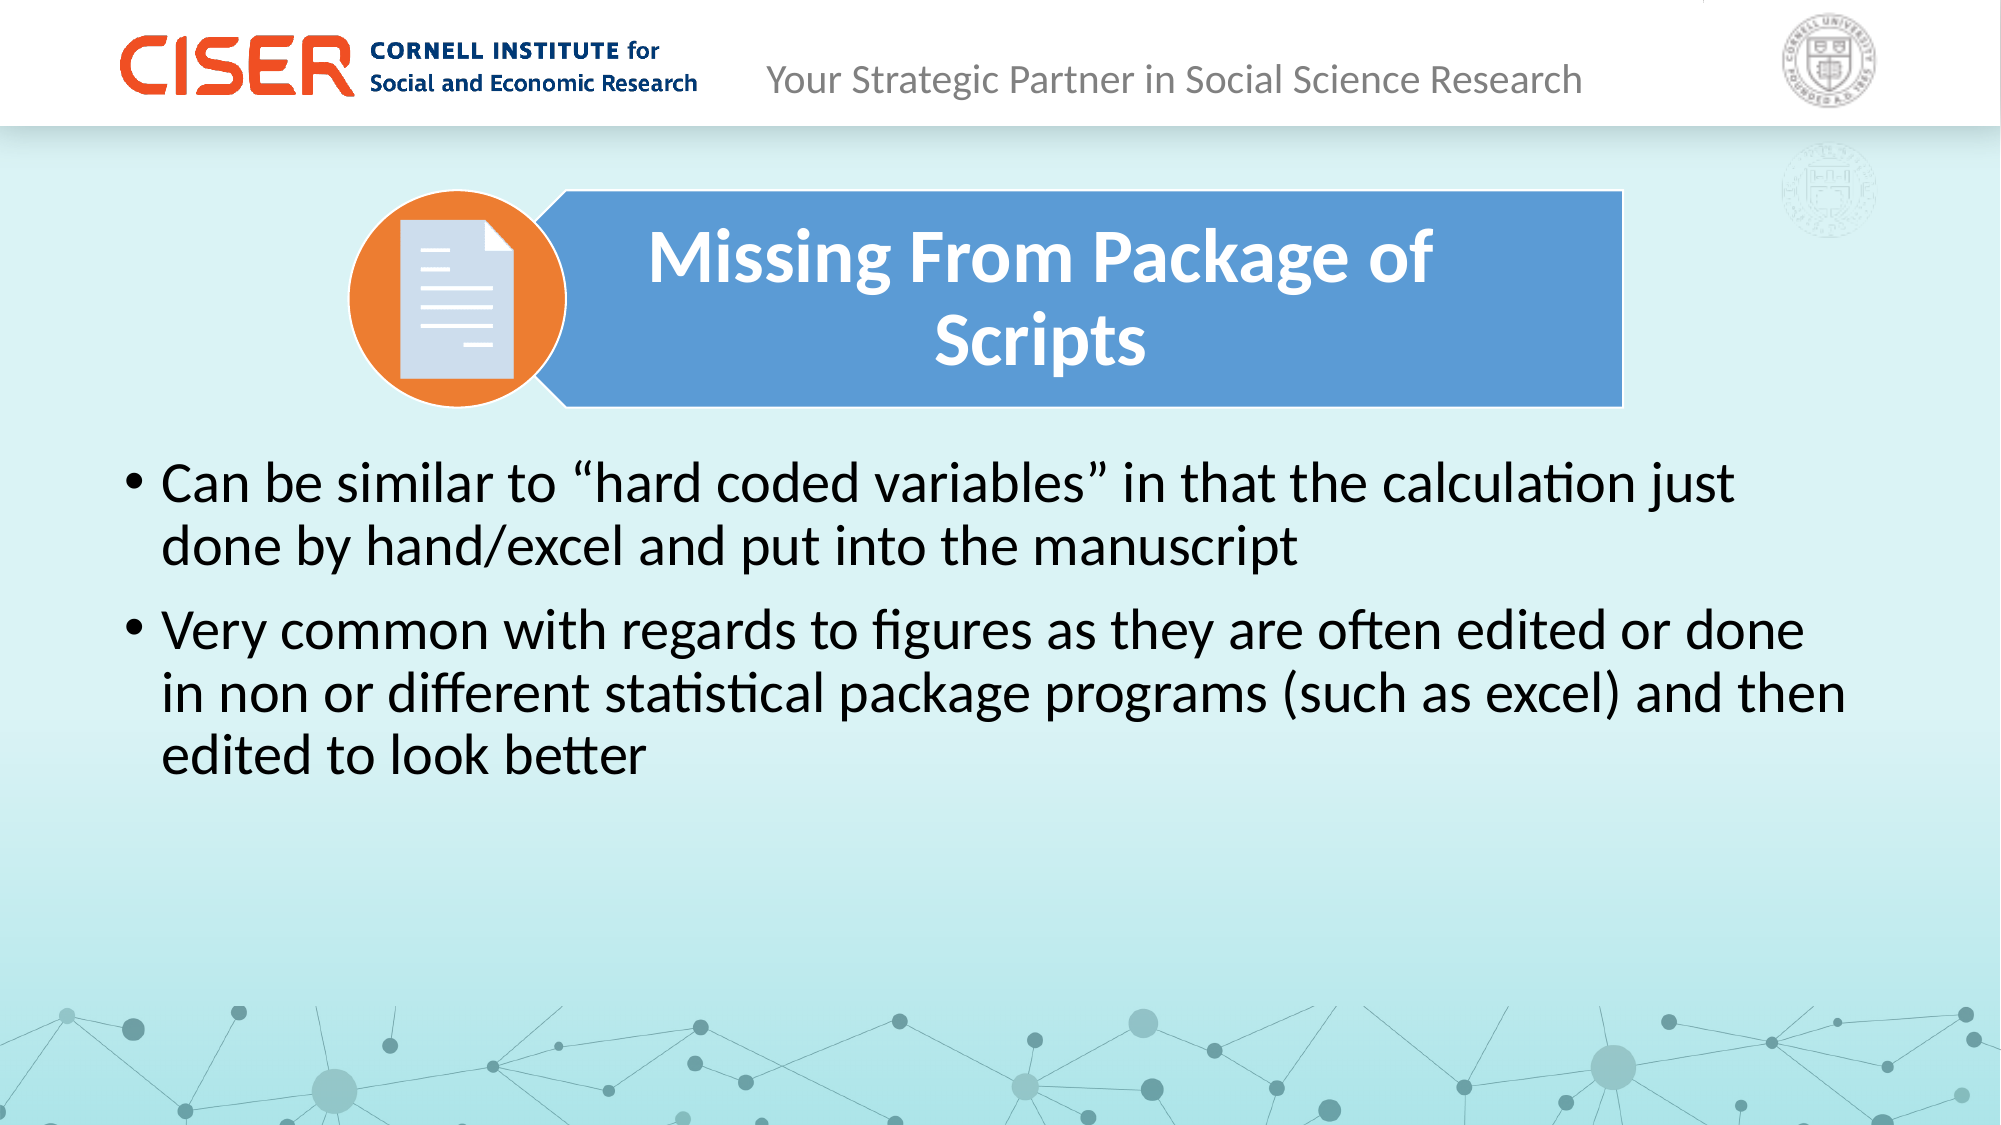

Missing From Package of Scripts
Can be similar to “hard coded variables” in that the calculation just done by hand/excel and put into the manuscript
Very common with regards to figures as they are often edited or done in non or different statistical package programs (such as excel) and then edited to look better